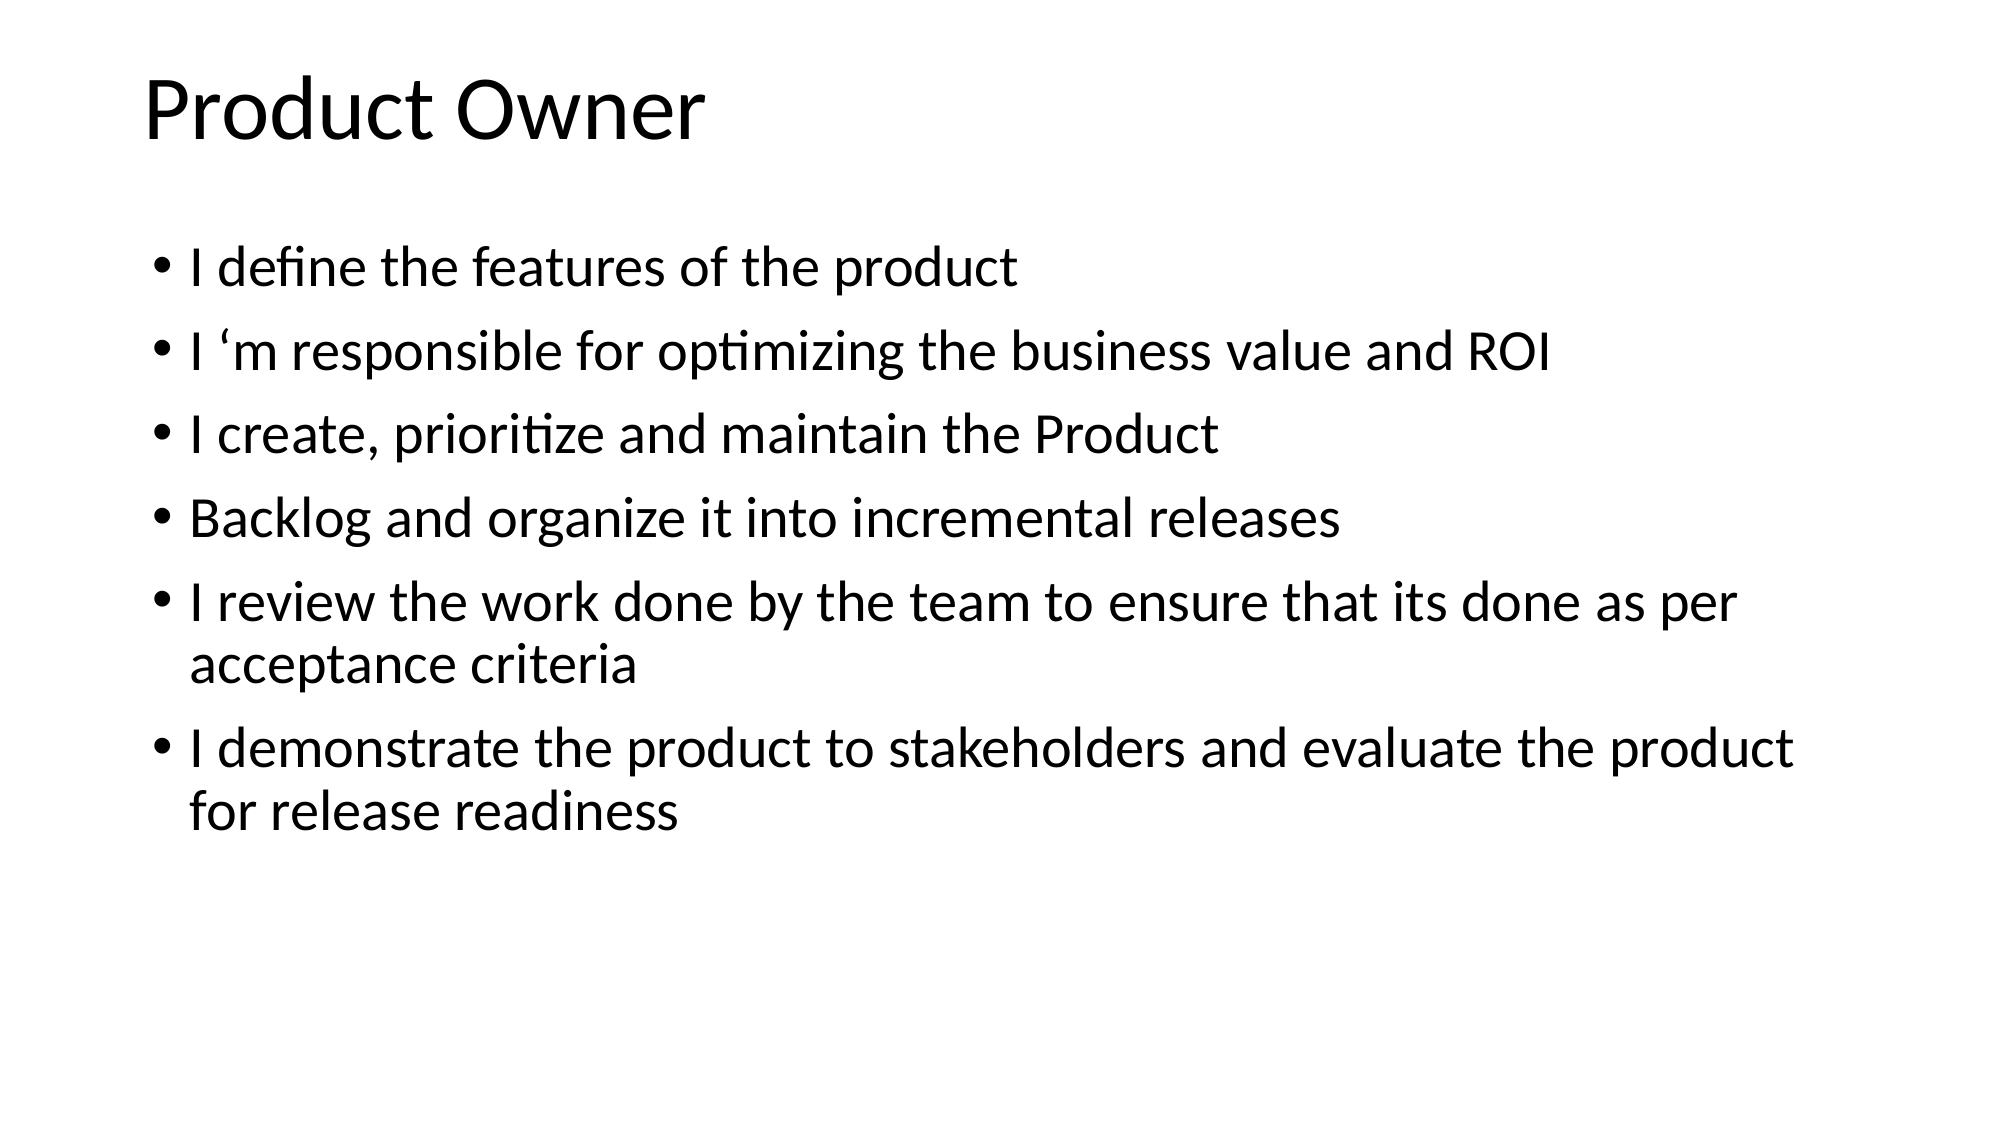

# Product Owner
I define the features of the product
I ‘m responsible for optimizing the business value and ROI
I create, prioritize and maintain the Product
Backlog and organize it into incremental releases
I review the work done by the team to ensure that its done as per acceptance criteria
I demonstrate the product to stakeholders and evaluate the product for release readiness